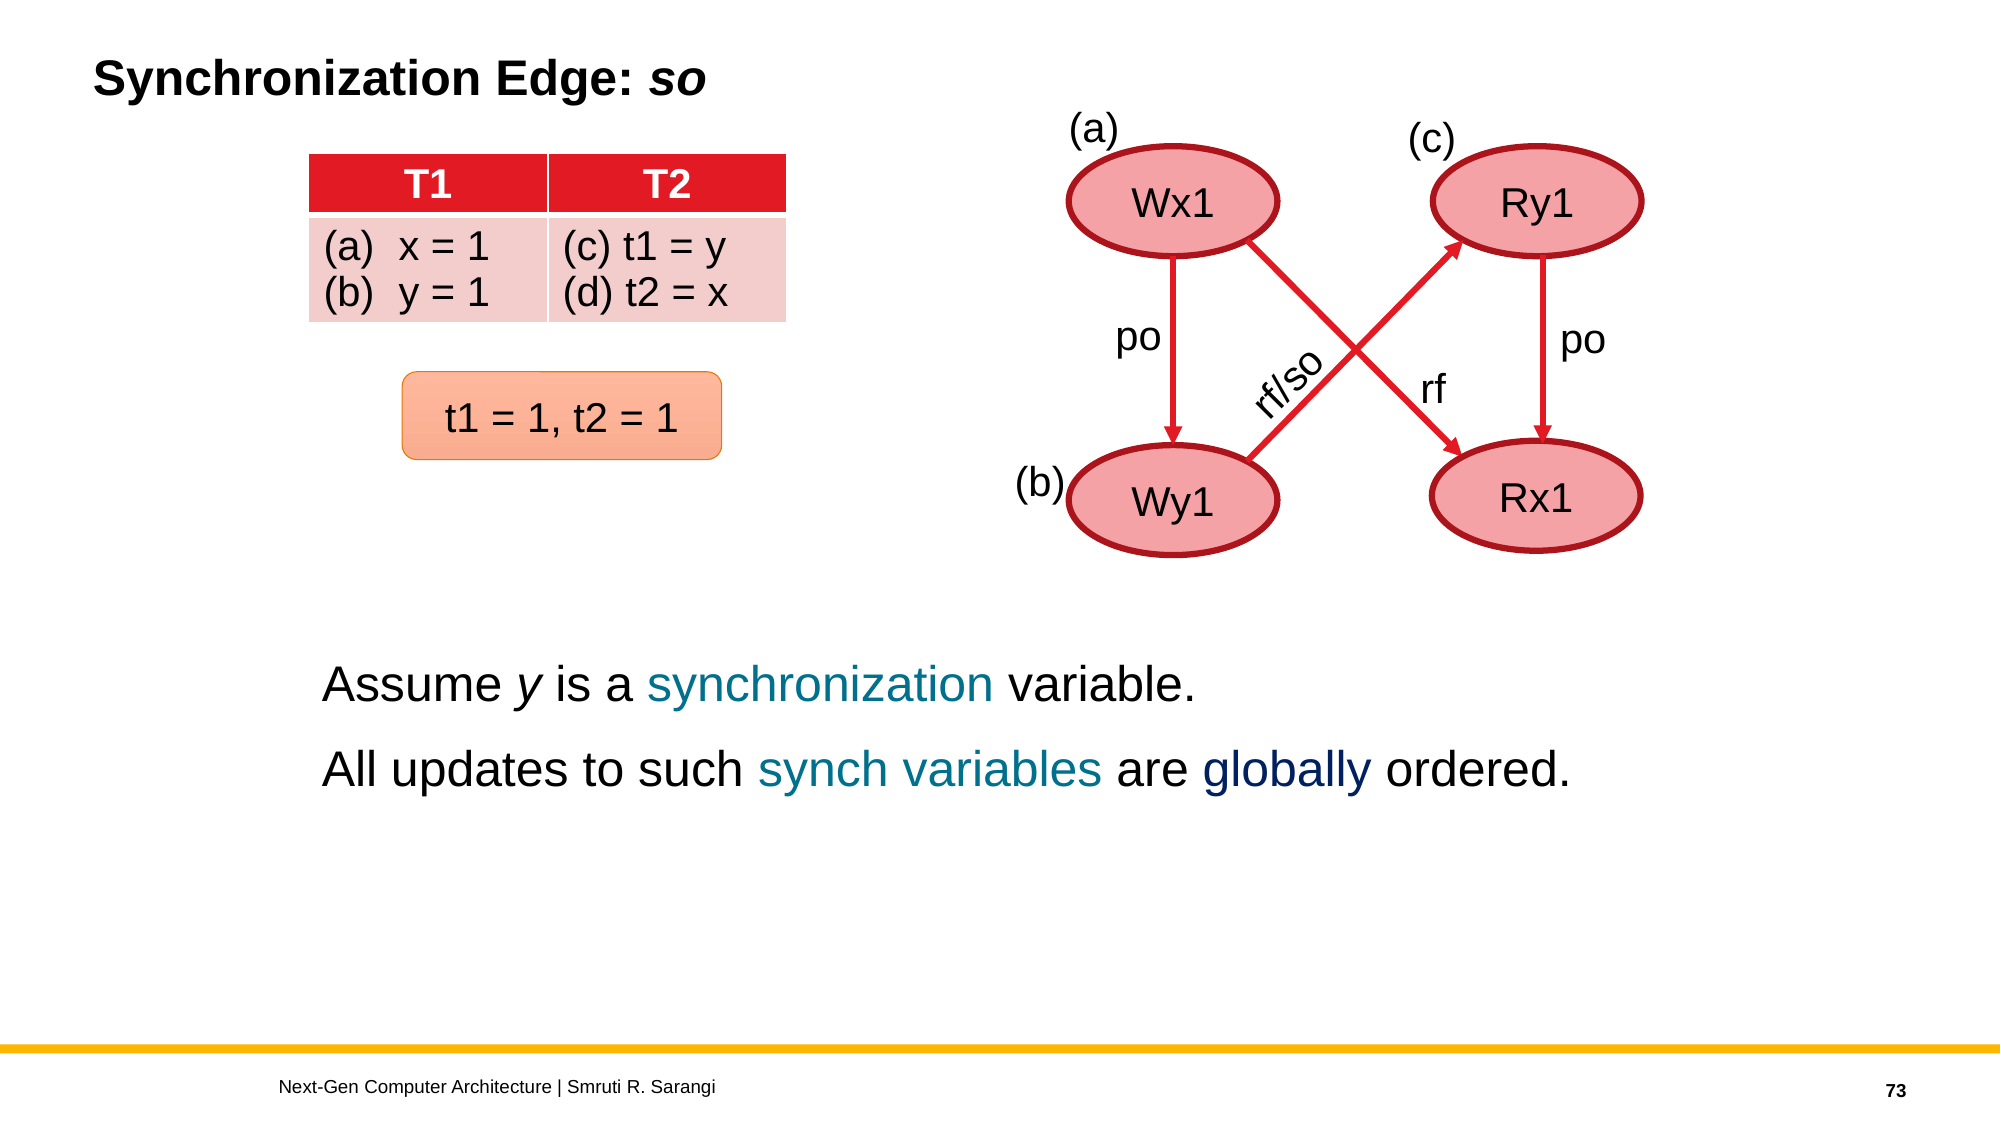

# Synchronization Edge: so
(a)
(c)
Wx1
Ry1
| T1 | T2 |
| --- | --- |
| x = 1 y = 1 | (c) t1 = y (d) t2 = x |
po
po
rf/so
rf
t1 = 1, t2 = 1
Rx1
Wy1
(b)
Assume y is a synchronization variable.
All updates to such synch variables are globally ordered.
Next-Gen Computer Architecture | Smruti R. Sarangi
73